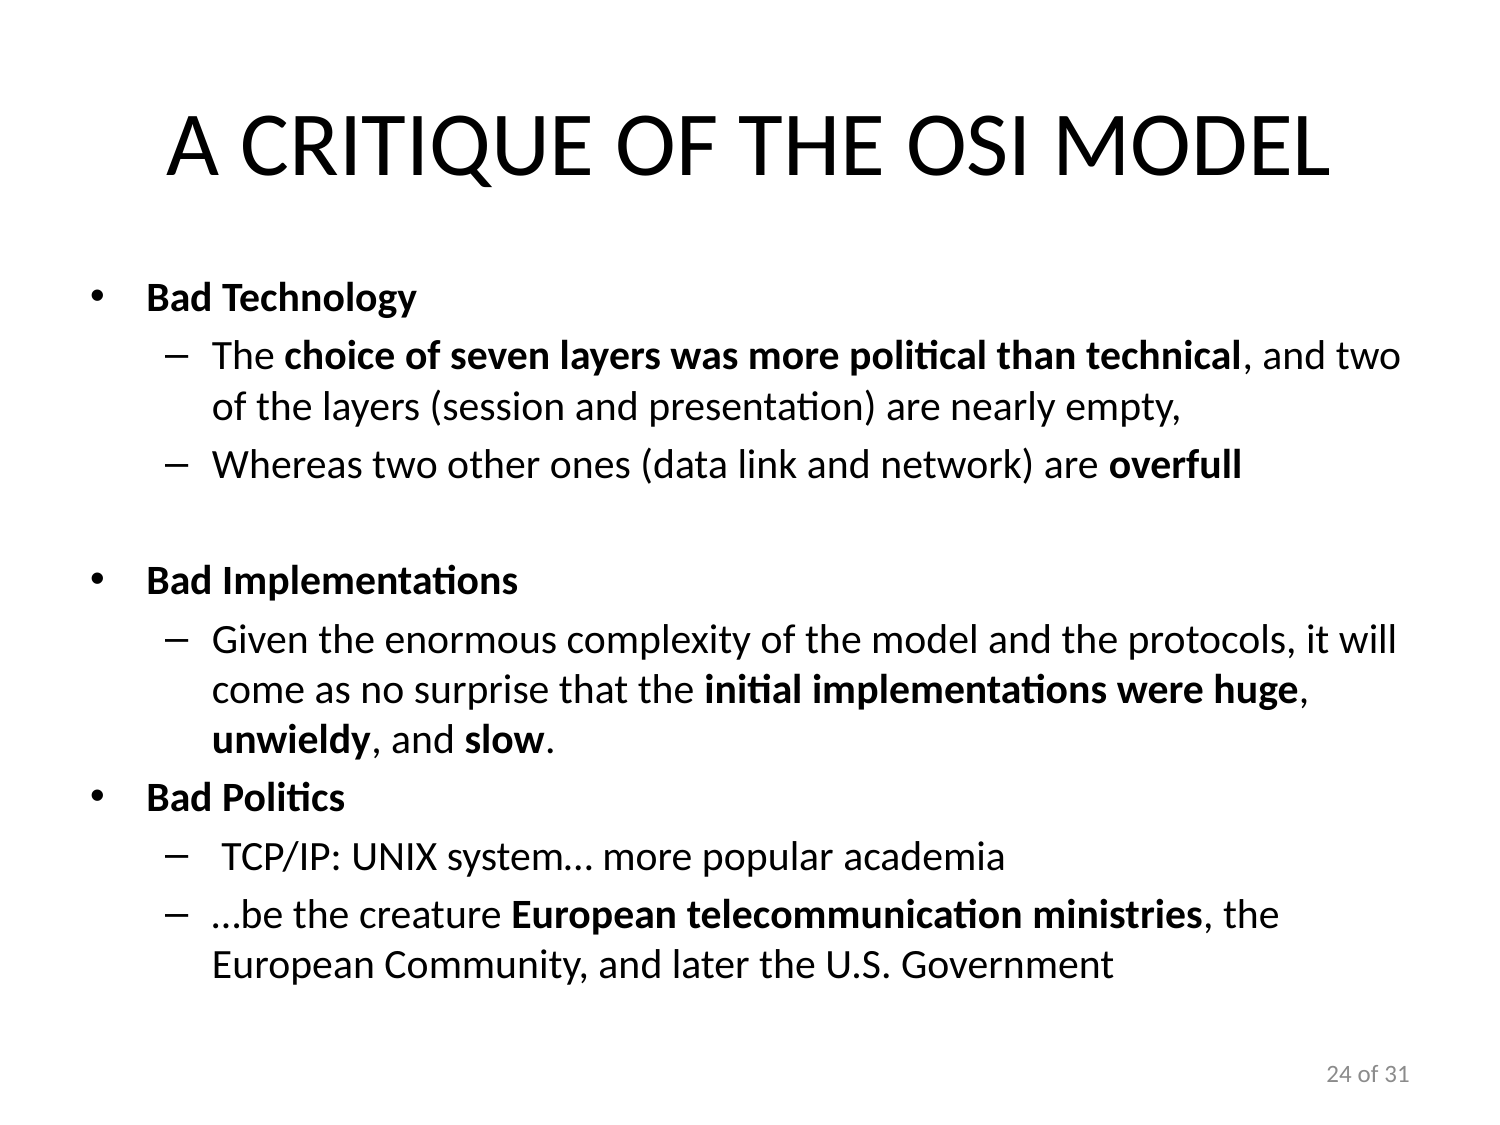

# A Critique of the OSI Model
Bad Technology
The choice of seven layers was more political than technical, and two of the layers (session and presentation) are nearly empty,
Whereas two other ones (data link and network) are overfull

Bad Implementations
Given the enormous complexity of the model and the protocols, it will come as no surprise that the initial implementations were huge, unwieldy, and slow.
Bad Politics
 TCP/IP: UNIX system… more popular academia
…be the creature European telecommunication ministries, the European Community, and later the U.S. Government
24 of 31